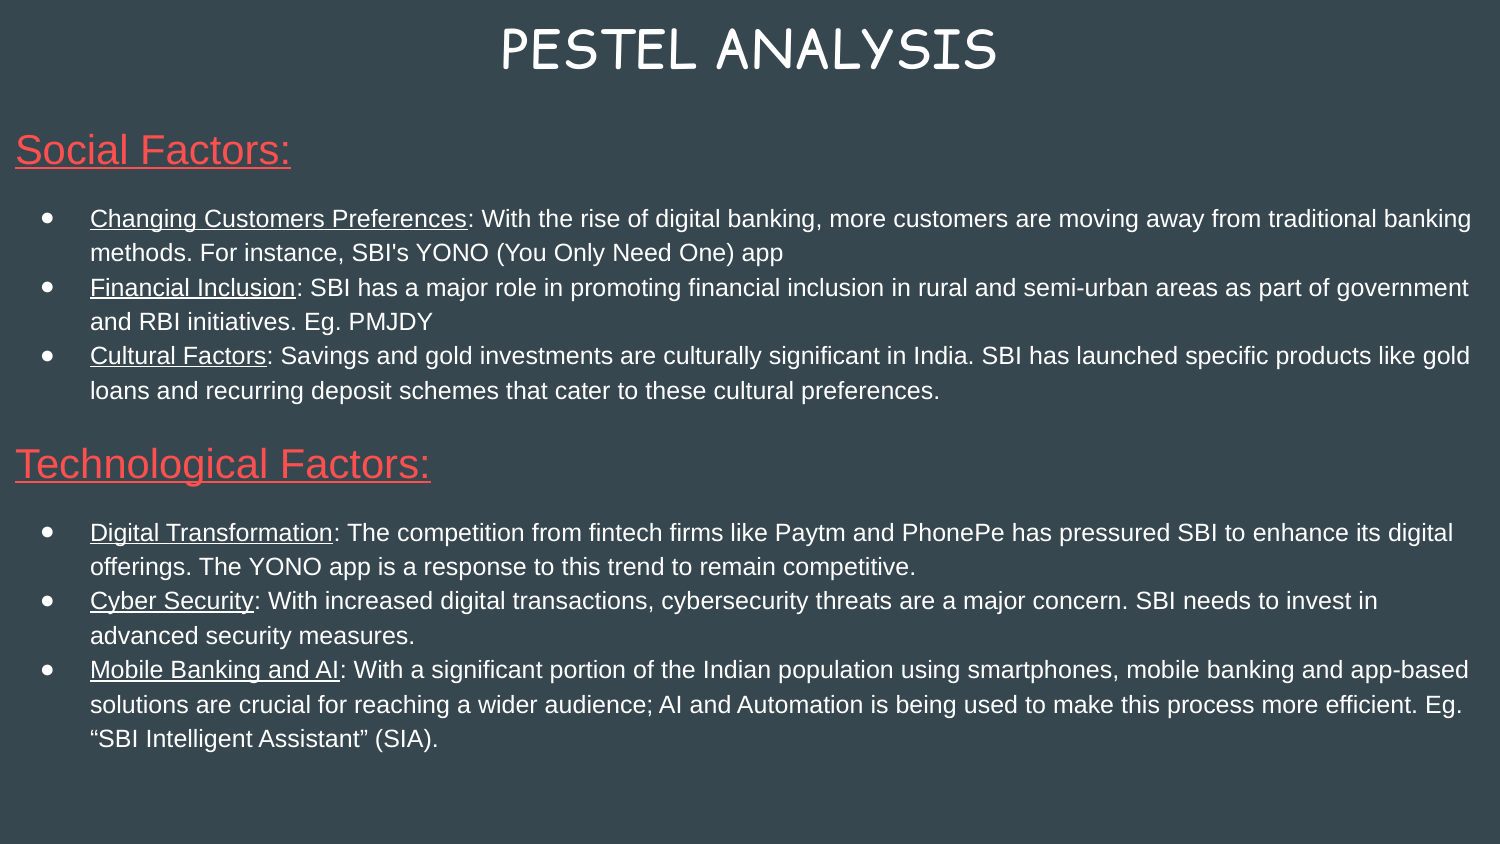

# PESTEL ANALYSIS
Social Factors:
Changing Customers Preferences: With the rise of digital banking, more customers are moving away from traditional banking methods. For instance, SBI's YONO (You Only Need One) app
Financial Inclusion: SBI has a major role in promoting financial inclusion in rural and semi-urban areas as part of government and RBI initiatives. Eg. PMJDY
Cultural Factors: Savings and gold investments are culturally significant in India. SBI has launched specific products like gold loans and recurring deposit schemes that cater to these cultural preferences.
Technological Factors:
Digital Transformation: The competition from fintech firms like Paytm and PhonePe has pressured SBI to enhance its digital offerings. The YONO app is a response to this trend to remain competitive.
Cyber Security: With increased digital transactions, cybersecurity threats are a major concern. SBI needs to invest in advanced security measures.
Mobile Banking and AI: With a significant portion of the Indian population using smartphones, mobile banking and app-based solutions are crucial for reaching a wider audience; AI and Automation is being used to make this process more efficient. Eg. “SBI Intelligent Assistant” (SIA).